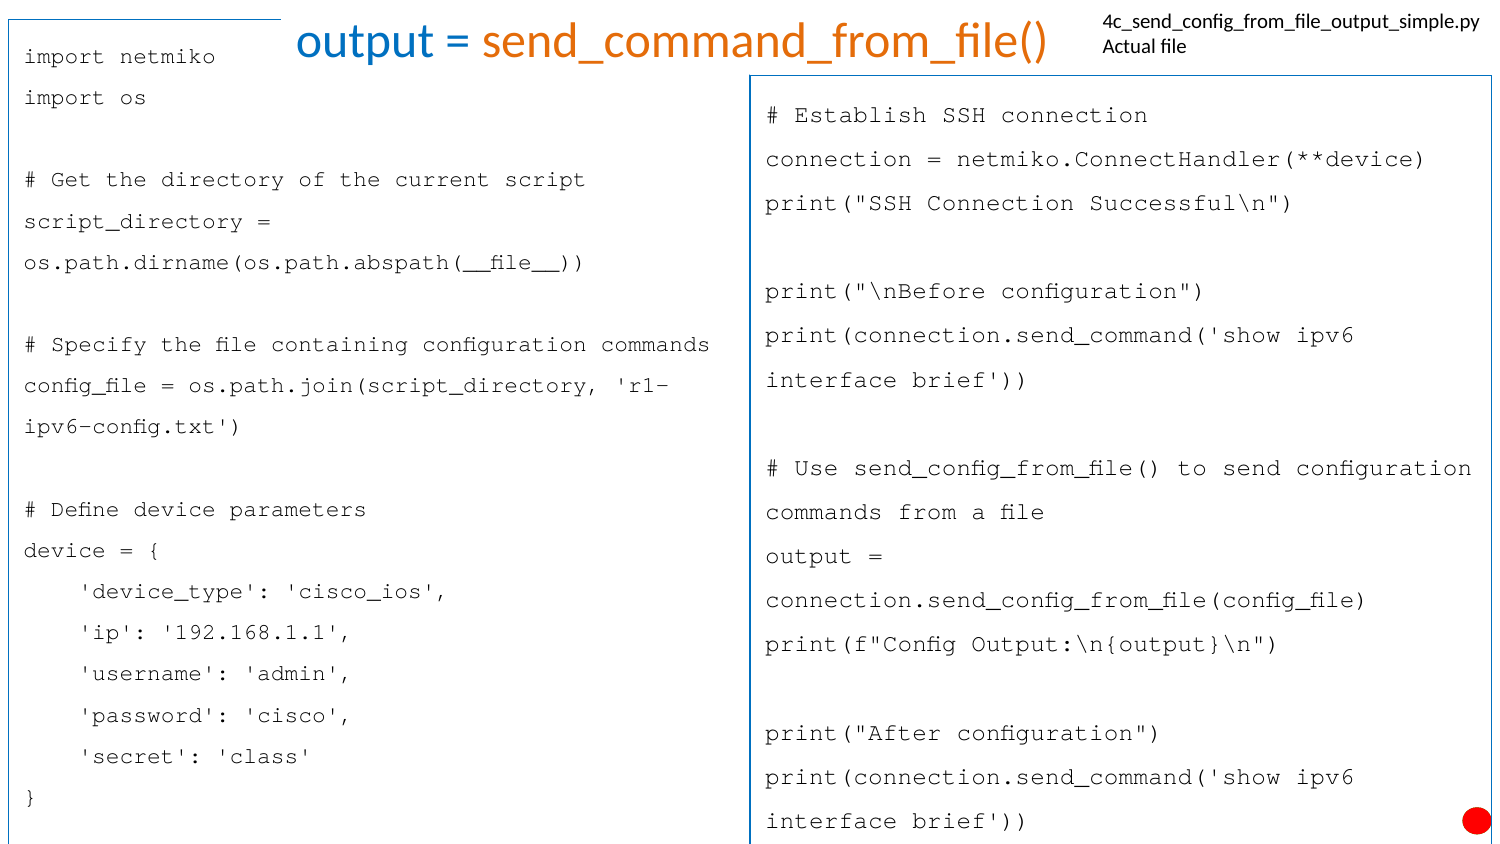

4c_send_config_from_file_output_simple.py
Actual file
output = send_command_from_file()
import netmiko
import os

# Get the directory of the current script
script_directory = os.path.dirname(os.path.abspath(__file__))

# Specify the file containing configuration commands
config_file = os.path.join(script_directory, 'r1-ipv6-config.txt')

# Define device parameters
device = {
    'device_type': 'cisco_ios',
    'ip': '192.168.1.1',
    'username': 'admin',
    'password': 'cisco',
    'secret': 'class'
}
# Establish SSH connection
connection = netmiko.ConnectHandler(**device)
print("SSH Connection Successful\n")

print("\nBefore configuration")
print(connection.send_command('show ipv6 interface brief'))

# Use send_config_from_file() to send configuration commands from a file
output = connection.send_config_from_file(config_file)
print(f"Config Output:\n{output}\n")

print("After configuration")
print(connection.send_command('show ipv6 interface brief'))